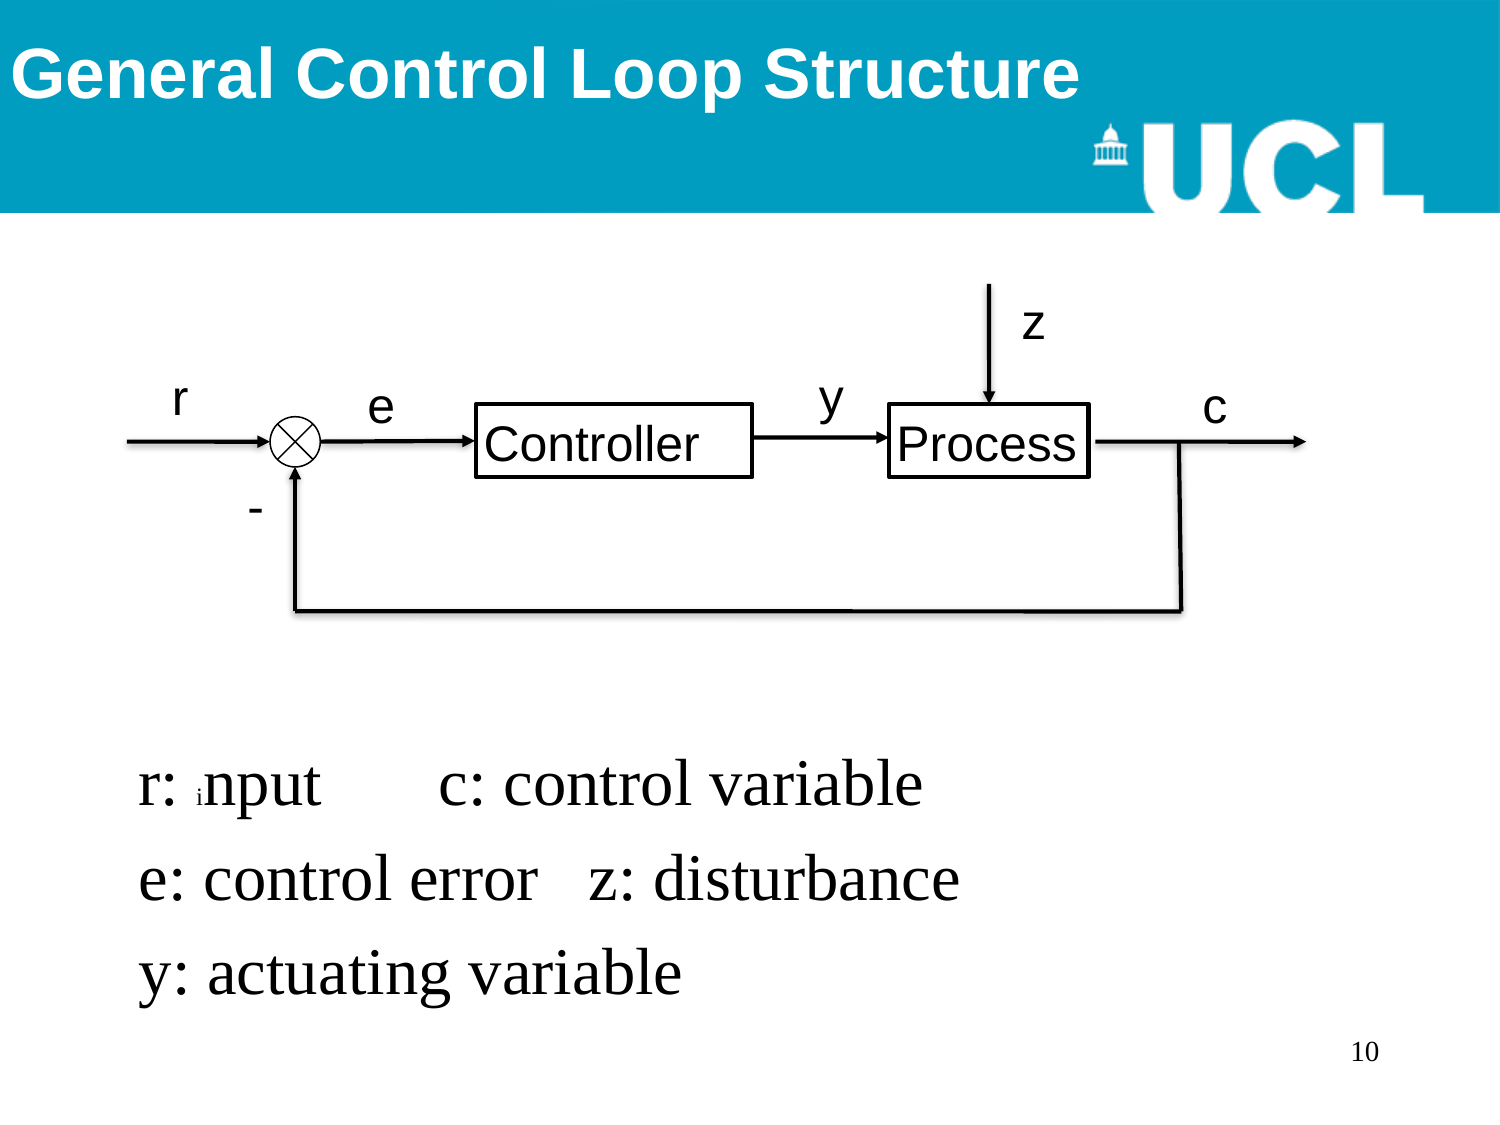

# General Control Loop Structure
z

y
r
e
c

Controller

Process

-

r: input	c: control variable
e: control error 	z: disturbance
y: actuating variable
10